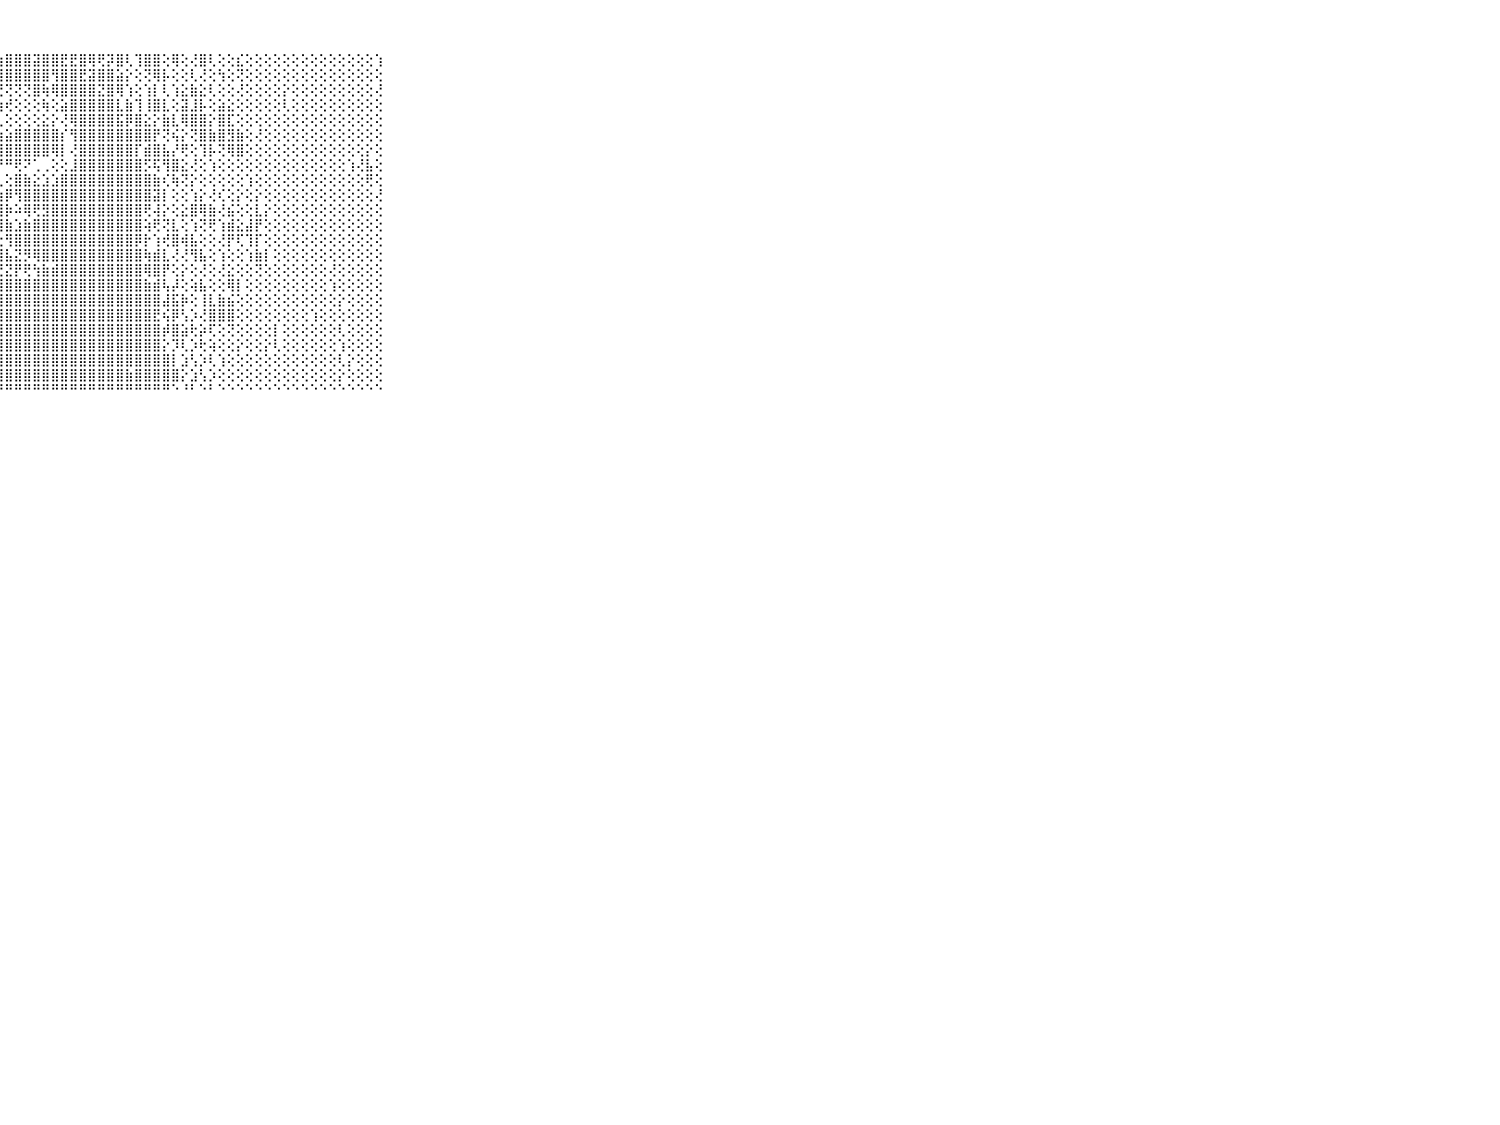

⠀⠀⠀⠀⠀⠀⠀⠀⠀⠀⠀⣿⣿⣿⣿⣿⣿⣿⣿⣿⣿⣿⣿⣿⣿⣿⣿⣷⣿⣿⣿⣽⣿⣿⣟⣟⣿⢿⢟⡽⣿⢇⢹⣿⣿⢕⢿⢕⢜⣿⢇⢕⢕⣎⢕⢕⢕⢕⢕⢕⢕⢕⢕⢕⢕⢕⢕⢕⢱⠀⠀⠀⠀⠀⠀⠀⠀⠀⠀⠀⠀
⠀⠀⠀⠀⠀⠀⠀⠀⠀⠀⠀⣿⣿⣿⣿⣿⣿⣿⣿⣿⣿⣿⣿⣿⣿⣿⣿⣿⣿⣿⣿⣿⣿⢻⣿⣿⣟⣽⣿⣿⣵⡕⢕⢝⢿⡧⢕⢕⢇⢜⢕⢳⢕⢝⢕⢕⢕⢕⢕⢕⢕⢕⢕⢕⢕⢕⢕⢕⢕⠀⠀⠀⠀⠀⠀⠀⠀⠀⠀⠀⠀
⠀⠀⠀⠀⠀⠀⠀⠀⠀⠀⠀⣿⣿⣿⣿⣿⣿⣿⣿⣿⣿⣿⣿⣿⡿⢟⢟⢝⢝⢝⢝⣿⢷⢿⣿⣿⣿⣿⣝⣿⢿⢱⢕⢱⡇⢇⢱⣕⣷⣕⢇⢕⢕⢜⢕⢕⢕⢕⡕⢕⢕⢕⢕⢕⢕⢕⢕⢕⢜⠀⠀⠀⠀⠀⠀⠀⠀⠀⠀⠀⠀
⠀⠀⠀⠀⠀⠀⠀⠀⠀⠀⠀⣿⣿⣿⣿⣿⣿⣿⣿⣿⣿⣿⢿⢟⢇⢕⢕⢵⢞⢕⢕⢕⢷⢕⣵⣿⣿⣿⣿⣿⣇⣷⢹⢸⣿⣇⢕⣽⣸⡧⢕⣵⣕⢕⢕⢕⢕⢕⢇⢕⢕⢕⢕⢕⢕⢕⢕⢕⢕⠀⠀⠀⠀⠀⠀⠀⠀⠀⠀⠀⠀
⠀⠀⠀⠀⠀⠀⠀⠀⠀⠀⠀⣿⣿⣿⣿⣿⣿⣿⣿⣿⣿⡿⢕⠕⠕⠑⢑⢁⢕⢕⢕⢕⣕⡕⢜⢿⣿⣿⣿⣿⣯⡿⣿⣕⡕⣷⣇⢿⣿⣿⡕⣿⣏⢕⢕⢕⢕⢕⢕⢕⢕⢕⢕⢕⢕⢕⢕⢕⢕⠀⠀⠀⠀⠀⠀⠀⠀⠀⠀⠀⠀
⠀⠀⠀⠀⠀⠀⠀⠀⠀⠀⠀⣿⣿⣿⣿⣿⣿⣿⣿⣿⣿⡕⢔⢀⢑⣕⣵⣵⣵⣿⣿⣿⣿⣿⡎⢻⣿⣿⣿⣿⣿⣿⣿⣿⡟⢝⢮⡕⢝⣿⣷⣿⣻⣷⢕⢜⢕⢕⢕⢕⢕⢕⢕⢕⢕⢕⢕⢕⢕⠀⠀⠀⠀⠀⠀⠀⠀⠀⠀⠀⠀
⠀⠀⠀⠀⠀⠀⠀⠀⠀⠀⠀⣿⣿⣿⣿⣿⣿⣿⣿⣿⣿⣿⡕⢕⢱⣿⣿⣿⣿⣿⣿⣿⣿⢿⡇⢜⣿⣿⣿⣿⣿⣿⡏⣾⣿⣧⡜⢟⢕⢹⡧⢝⢿⣿⢕⢕⢕⢕⢕⢕⢕⢕⢕⢕⢕⢕⢕⡕⢕⠀⠀⠀⠀⠀⠀⠀⠀⠀⠀⠀⠀
⠀⠀⠀⠀⠀⠀⠀⠀⠀⠀⠀⣿⣿⣿⣿⣿⣿⣿⣿⣿⣿⣿⣷⢕⠜⠟⠟⠟⠛⢟⠝⢁⢀⢕⢕⣸⣿⣿⣿⣿⣿⣿⣿⡫⢯⢻⣿⣕⢜⢕⢱⢕⢕⢕⢕⢕⢕⢕⢕⢕⢕⢕⢕⢕⢕⢱⢜⣧⢕⠀⠀⠀⠀⠀⠀⠀⠀⠀⠀⠀⠀
⠀⠀⠀⠀⠀⠀⠀⠀⠀⠀⠀⣿⣿⣿⣿⣿⣿⣿⣿⣿⣿⣿⣿⡷⢕⢀⢀⢄⢕⣿⣷⣕⣱⣱⣿⣿⣿⣿⣿⣿⣿⣿⣿⣿⣷⢎⢷⢝⡕⢕⢕⢕⢕⢕⢱⢕⢕⢕⢕⢕⢕⢕⢕⢕⢕⢕⢕⢟⢕⠀⠀⠀⠀⠀⠀⠀⠀⠀⠀⠀⠀
⠀⠀⠀⠀⠀⠀⠀⠀⠀⠀⠀⣿⣿⣿⣿⣿⣿⣿⣿⣿⣿⣿⣿⣧⢜⣧⣱⣵⡿⢻⣿⣿⣿⣿⣿⣿⣿⣿⣿⣿⣿⣿⣿⣿⣽⡇⢕⢕⢱⡕⢜⢎⢕⡕⢕⡕⢕⢕⢕⢕⢕⢕⢕⢕⢕⢕⢕⢕⢜⠀⠀⠀⠀⠀⠀⠀⠀⠀⠀⠀⠀
⠀⠀⠀⠀⠀⠀⠀⠀⠀⠀⠀⣿⣿⣿⣿⣿⣿⣿⣿⣿⣿⣿⣿⣿⣿⣽⣿⣿⡷⠵⢿⢟⣻⣿⣿⣿⣿⣿⣿⣿⣿⣿⣿⢟⢼⡕⢕⣕⣿⢿⣷⢜⣮⢕⢕⣇⡕⢕⢕⢕⢕⢕⢕⢕⢕⢕⢕⢕⢕⠀⠀⠀⠀⠀⠀⠀⠀⠀⠀⠀⠀
⠀⠀⠀⠀⠀⠀⠀⠀⠀⠀⠀⣿⣿⣿⣿⣿⣿⣿⣿⣿⣿⣿⣿⣿⣿⣿⡿⢿⣷⣱⣷⣿⣿⣿⣿⣿⣿⣿⣿⣿⣿⣿⣿⢵⢟⢝⣇⢕⢱⢝⢟⢱⣾⣕⣼⡟⢕⢕⢕⢕⢕⢕⢕⢕⢕⢕⢕⢕⢕⠀⠀⠀⠀⠀⠀⠀⠀⠀⠀⠀⠀
⠀⠀⠀⠀⠀⠀⠀⠀⠀⠀⠀⣿⣿⣿⣿⣿⣿⣿⣿⣿⣿⣿⣿⣿⣟⢿⢇⢕⢻⣿⣿⣿⣿⣿⣿⣿⣿⣿⣿⣿⣿⣿⡿⡗⢱⢞⣿⢾⣧⢕⢕⢜⡟⢏⢹⡏⢕⢕⢕⢕⢕⢕⢕⢕⢕⢕⢕⢕⢕⠀⠀⠀⠀⠀⠀⠀⠀⠀⠀⠀⠀
⠀⠀⠀⠀⠀⠀⠀⠀⠀⠀⠀⣿⣿⣿⣿⣿⣿⣿⣿⣿⣿⣿⣿⣿⢇⢕⢳⣾⣧⣝⡻⢿⣿⣿⣿⣿⣿⣿⣿⣿⣿⣿⣿⢷⣾⣇⢜⢜⢻⣧⢕⢱⢕⢕⢱⣷⡇⢕⢕⢕⢕⢕⢕⢕⢕⢕⢕⢕⢕⠀⠀⠀⠀⠀⠀⠀⠀⠀⠀⠀⠀
⠀⠀⠀⠀⠀⠀⠀⠀⠀⠀⠀⣿⣿⣿⣿⣿⣿⣿⣿⣿⣿⣿⣿⣿⣿⣿⣧⣜⣝⡟⢟⢳⣷⣾⣿⣿⣿⣿⣿⣿⣿⣿⣿⢿⣿⡟⢕⡕⢕⢜⢕⢜⣕⢕⢕⢝⢕⢕⢕⢕⢕⢕⢕⢜⢕⢕⢕⢕⢕⠀⠀⠀⠀⠀⠀⠀⠀⠀⠀⠀⠀
⠀⠀⠀⠀⠀⠀⠀⠀⠀⠀⠀⣿⣿⣿⣿⣿⣿⣿⣿⣿⣿⣿⣿⣿⣿⣿⣿⣿⣿⣿⣿⣿⣿⣿⣿⣿⣿⣿⣿⣿⣿⣿⣿⣷⣾⢧⡼⢕⢵⣧⢕⢕⢿⡇⢕⢕⢕⢕⢕⢕⢕⢕⢕⢱⢕⢕⢕⢕⢕⠀⠀⠀⠀⠀⠀⠀⠀⠀⠀⠀⠀
⠀⠀⠀⠀⠀⠀⠀⠀⠀⠀⠀⣿⣿⣿⣿⣿⣿⣿⣿⣿⣿⣿⣿⣿⣿⣿⣿⣿⣿⣿⣿⣿⣿⣿⣿⣿⣿⣿⣿⣿⣿⣿⣿⣿⣿⣼⣯⡷⢕⢸⣇⣷⣮⢕⢕⢕⢕⢕⢕⢕⢕⢕⢕⢕⡕⢕⢕⢕⢕⠀⠀⠀⠀⠀⠀⠀⠀⠀⠀⠀⠀
⠀⠀⠀⠀⠀⠀⠀⠀⠀⠀⠀⣿⣿⣿⣿⣿⣿⣿⣿⣿⣿⣿⣿⣿⣿⣿⣿⣿⣿⣿⣿⣿⣿⣿⣿⣿⣿⣿⣿⣿⣿⣿⣿⣿⣟⢮⡿⢣⡱⢜⣿⣿⣿⢕⢕⢕⢕⢕⢕⢕⢕⢱⢕⢕⢕⢕⢕⢕⢕⠀⠀⠀⠀⠀⠀⠀⠀⠀⠀⠀⠀
⠀⠀⠀⠀⠀⠀⠀⠀⠀⠀⠀⣿⣿⣿⣿⣿⣿⣿⣿⣿⣿⣿⣿⣿⣿⣿⣿⣿⣿⣿⣿⣿⣿⣿⣿⣿⣿⣿⣿⣿⣿⣿⣿⣿⣿⡾⣿⣵⢗⡵⢏⢕⢝⢕⢕⢕⢕⡇⢕⢕⢕⢕⢕⢕⢇⢕⢕⢕⢕⠀⠀⠀⠀⠀⠀⠀⠀⠀⠀⠀⠀
⠀⠀⠀⠀⠀⠀⠀⠀⠀⠀⠀⣿⣿⣿⣿⣿⣿⣿⣿⣿⣿⣿⣿⣿⣿⣿⣿⣿⣿⣿⣿⣿⣿⣿⣿⣿⣿⣿⣿⣿⣿⣿⣿⣿⣿⡕⡹⢇⡱⢗⢵⢕⢕⡕⢕⢕⡕⢇⢕⢕⢕⢕⢕⢕⢱⢕⢕⢕⢕⠀⠀⠀⠀⠀⠀⠀⠀⠀⠀⠀⠀
⠀⠀⠀⠀⠀⠀⠀⠀⠀⠀⠀⣿⣿⣿⣿⣿⣿⣿⣿⣿⣿⣿⣿⣿⣿⣿⣿⣿⣿⣿⣿⣿⣿⣿⣿⣿⣿⣿⣿⣿⣿⣿⣿⣿⣿⣿⡇⣱⢣⡱⢇⢱⢕⢕⢕⢕⢕⢕⢕⢕⢕⢕⢕⢕⢇⡕⢕⢕⢕⠀⠀⠀⠀⠀⠀⠀⠀⠀⠀⠀⠀
⠀⠀⠀⠀⠀⠀⠀⠀⠀⠀⠀⣿⣿⣿⣿⣿⣿⣿⣿⣿⣿⣿⣿⣿⣿⣿⣿⣿⣿⣿⣿⣿⣿⣿⣿⣿⣿⣿⣿⣿⣿⣷⣿⣿⣿⣿⣿⡕⣱⢣⡱⢕⢕⢕⢕⢕⢕⢕⢕⢕⢕⢕⢕⢕⡕⢕⢕⢕⢕⠀⠀⠀⠀⠀⠀⠀⠀⠀⠀⠀⠀
⠀⠀⠀⠀⠀⠀⠀⠀⠀⠀⠀⠛⠛⠛⠛⠛⠛⠛⠛⠛⠛⠛⠛⠛⠛⠛⠛⠛⠛⠛⠛⠛⠛⠛⠛⠛⠛⠛⠛⠛⠛⠛⠛⠛⠛⠛⠑⠘⠃⠑⠃⠑⠑⠑⠑⠑⠑⠑⠑⠑⠑⠑⠑⠑⠑⠑⠑⠑⠑⠀⠀⠀⠀⠀⠀⠀⠀⠀⠀⠀⠀